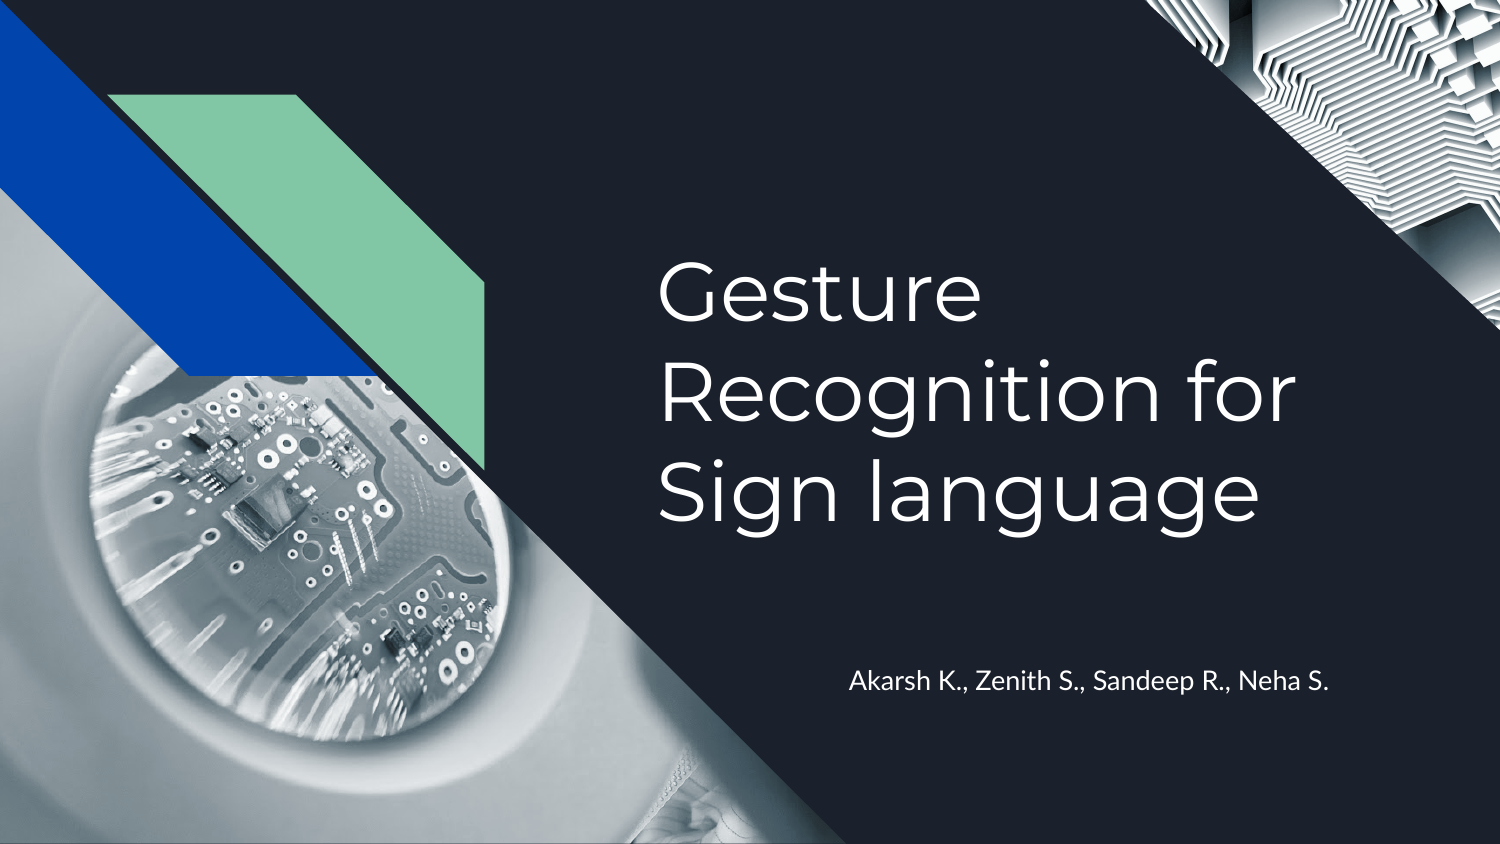

# Gesture Recognition for Sign language
Akarsh K., Zenith S., Sandeep R., Neha S.